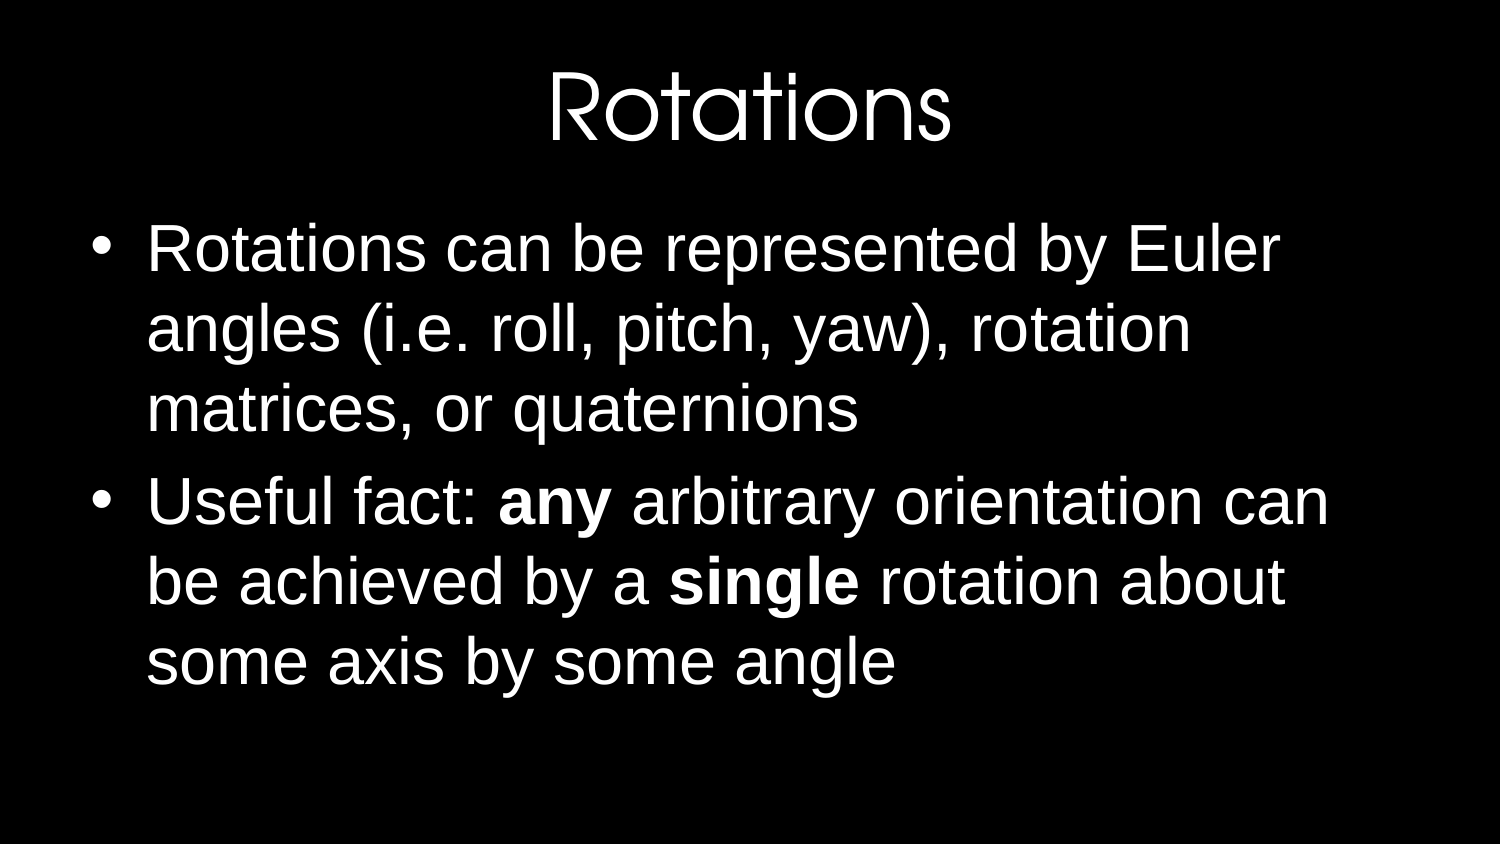

# Rotations
Rotations can be represented by Euler angles (i.e. roll, pitch, yaw), rotation matrices, or quaternions
Useful fact: any arbitrary orientation can be achieved by a single rotation about some axis by some angle